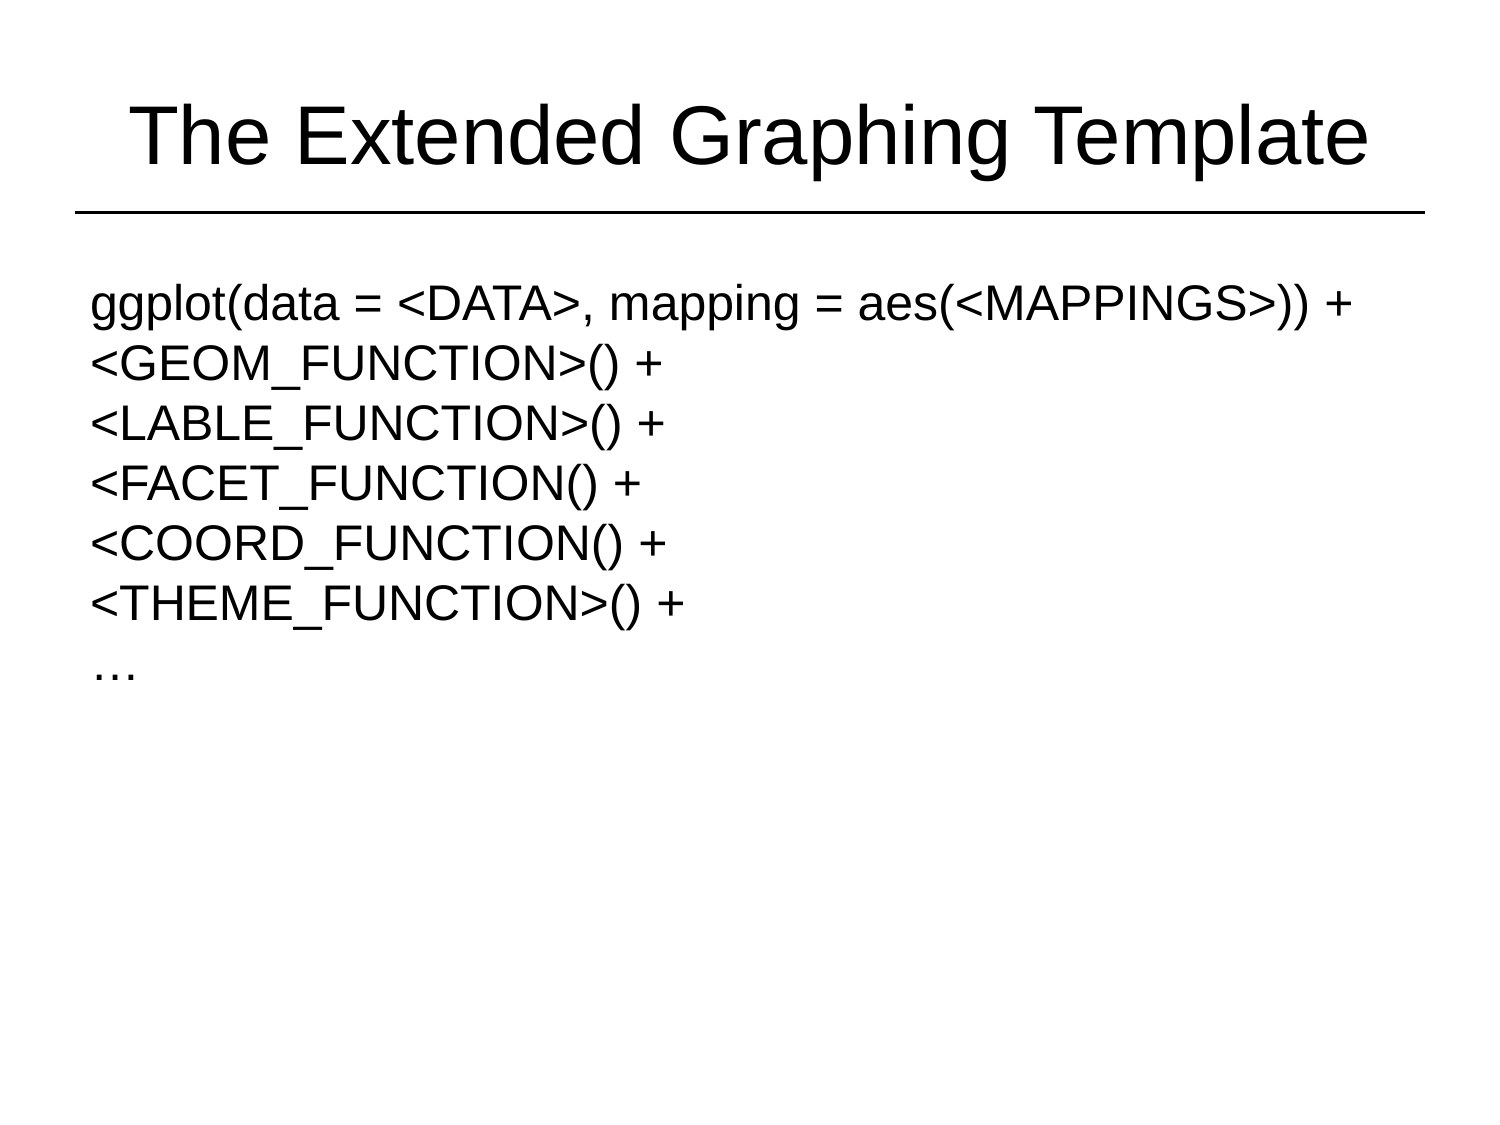

# The Extended Graphing Template
ggplot(data = <DATA>, mapping = aes(<MAPPINGS>)) +
<GEOM_FUNCTION>() +
<LABLE_FUNCTION>() +
<FACET_FUNCTION() +
<COORD_FUNCTION() +
<THEME_FUNCTION>() +
…